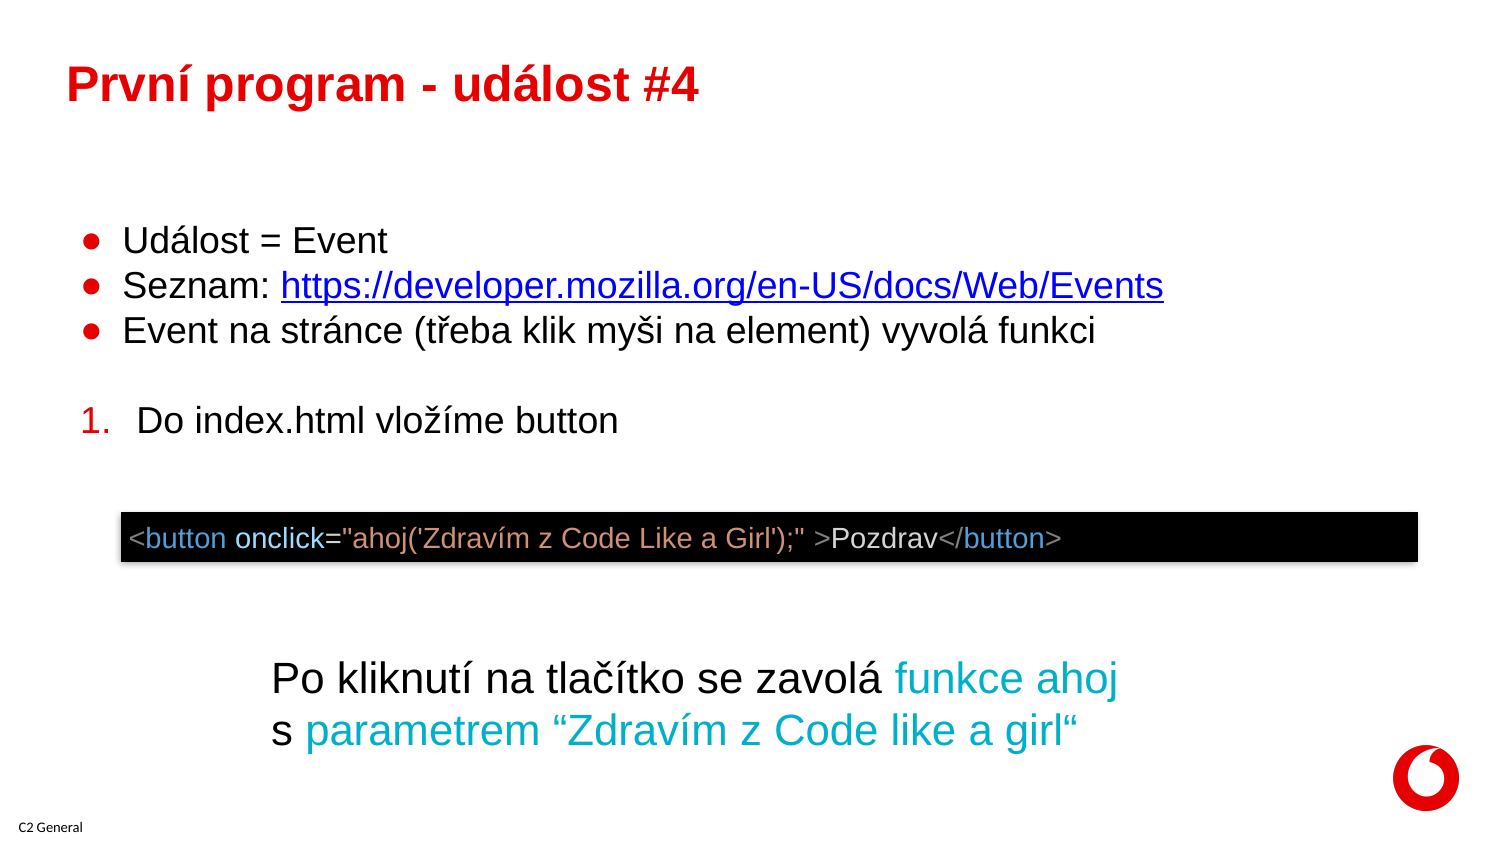

# První program - událost #4
Událost = Event
Seznam: https://developer.mozilla.org/en-US/docs/Web/Events
Event na stránce (třeba klik myši na element) vyvolá funkci

Do index.html vložíme button
<button onclick="ahoj('Zdravím z Code Like a Girl');" >Pozdrav</button>
Po kliknutí na tlačítko se zavolá funkce ahoj
s parametrem “Zdravím z Code like a girl“